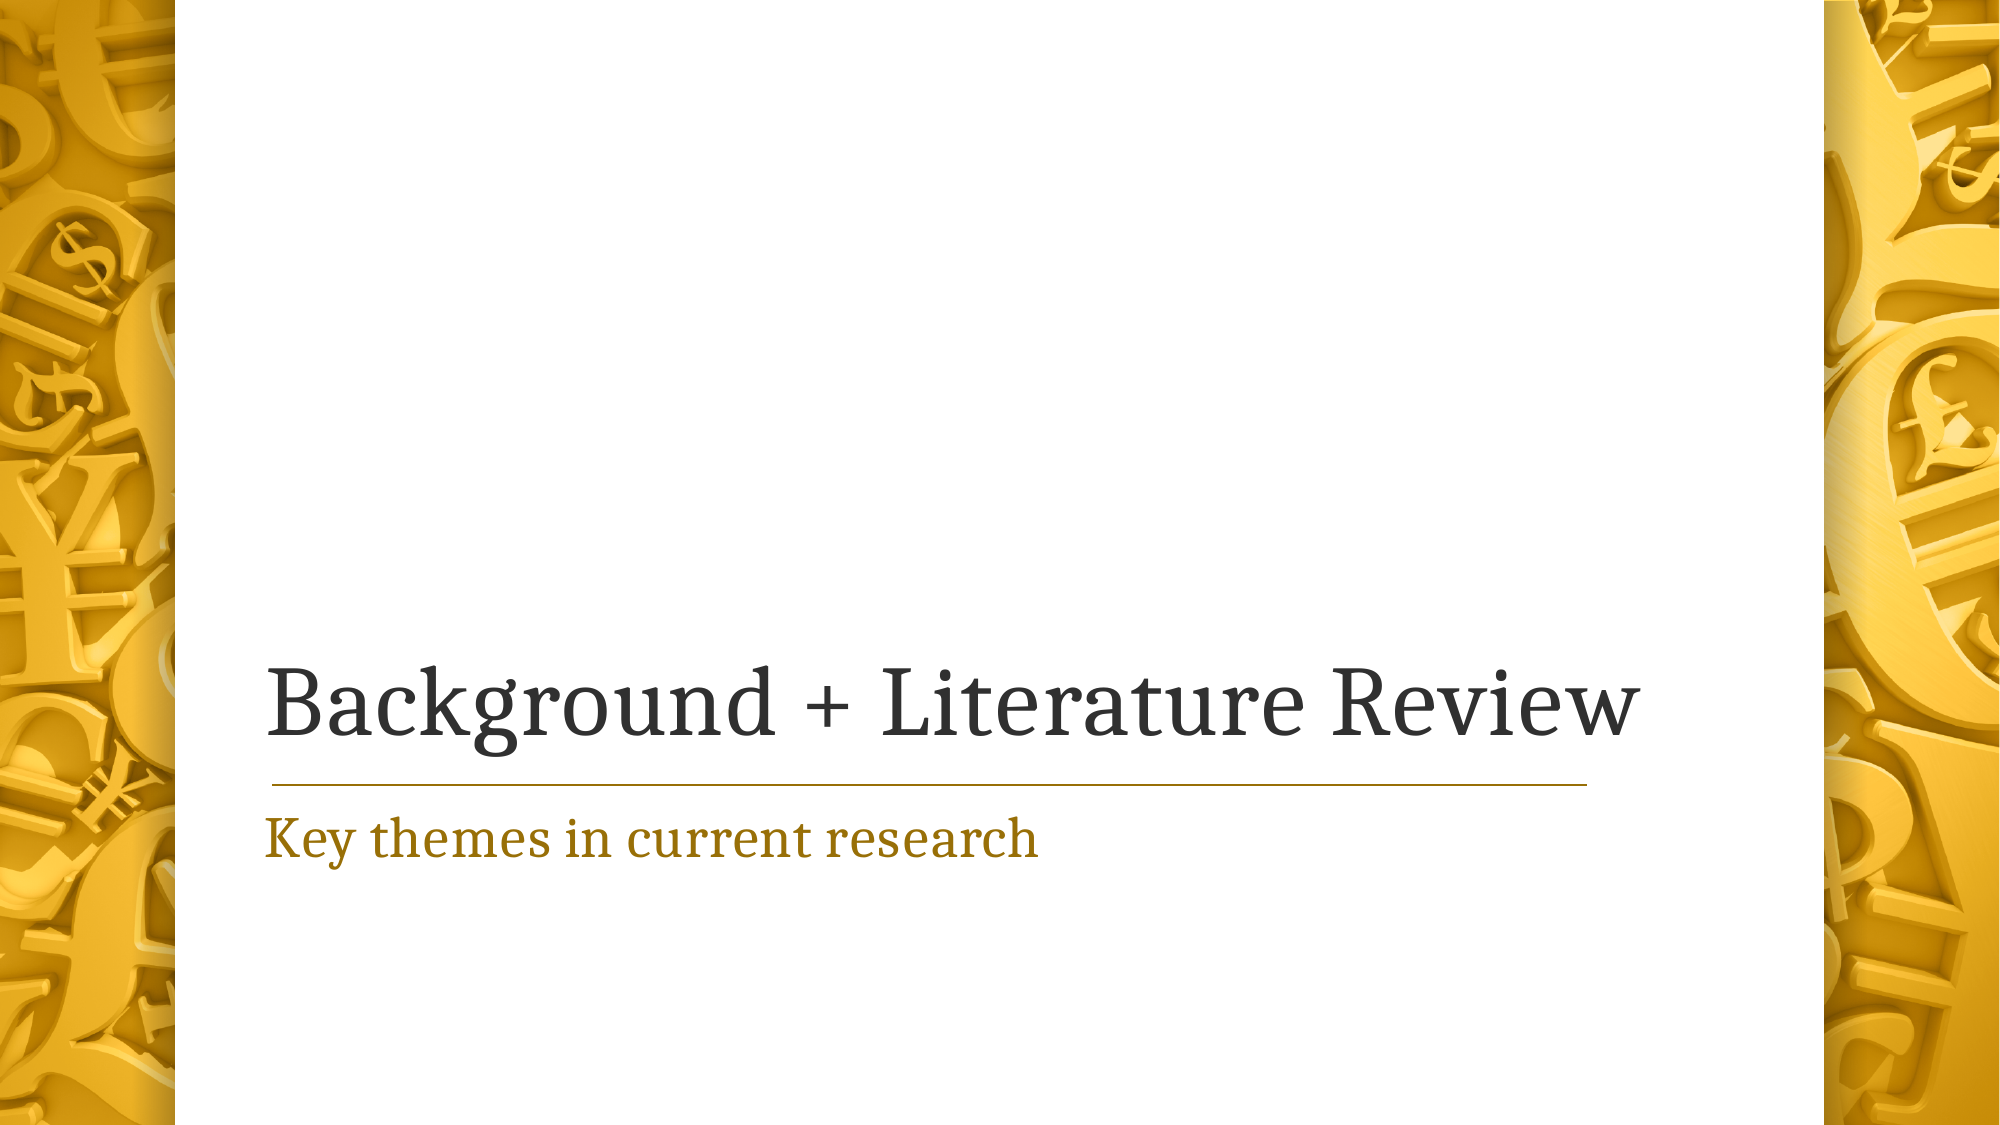

# Background + Literature Review
Key themes in current research